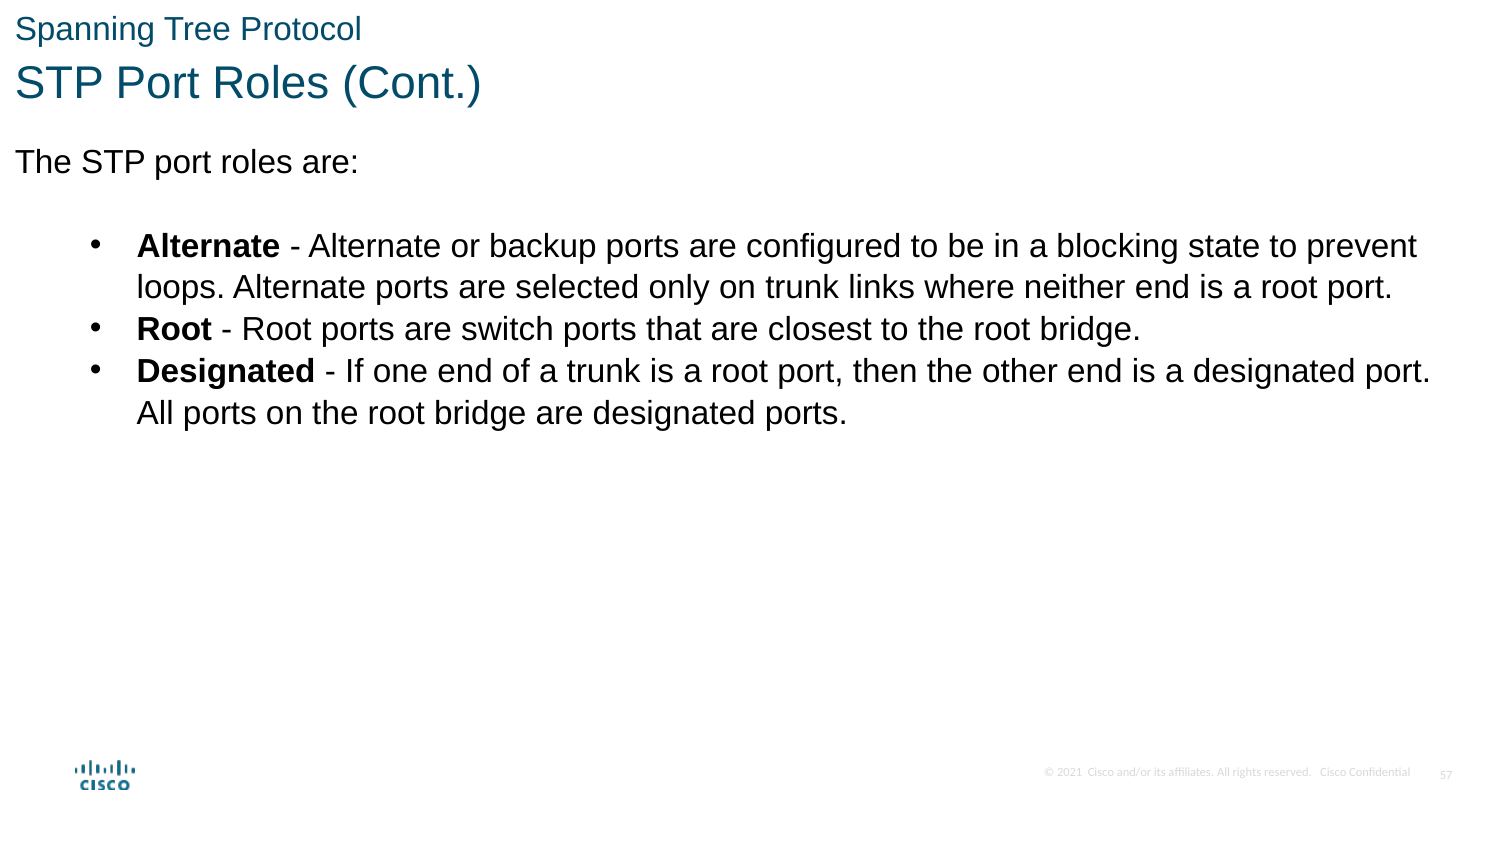

Spanning Tree Protocol
STP Port Roles (Cont.)
The STP port roles are:

Alternate - Alternate or backup ports are configured to be in a blocking state to prevent loops. Alternate ports are selected only on trunk links where neither end is a root port.
Root - Root ports are switch ports that are closest to the root bridge.
Designated - If one end of a trunk is a root port, then the other end is a designated port. All ports on the root bridge are designated ports.
57